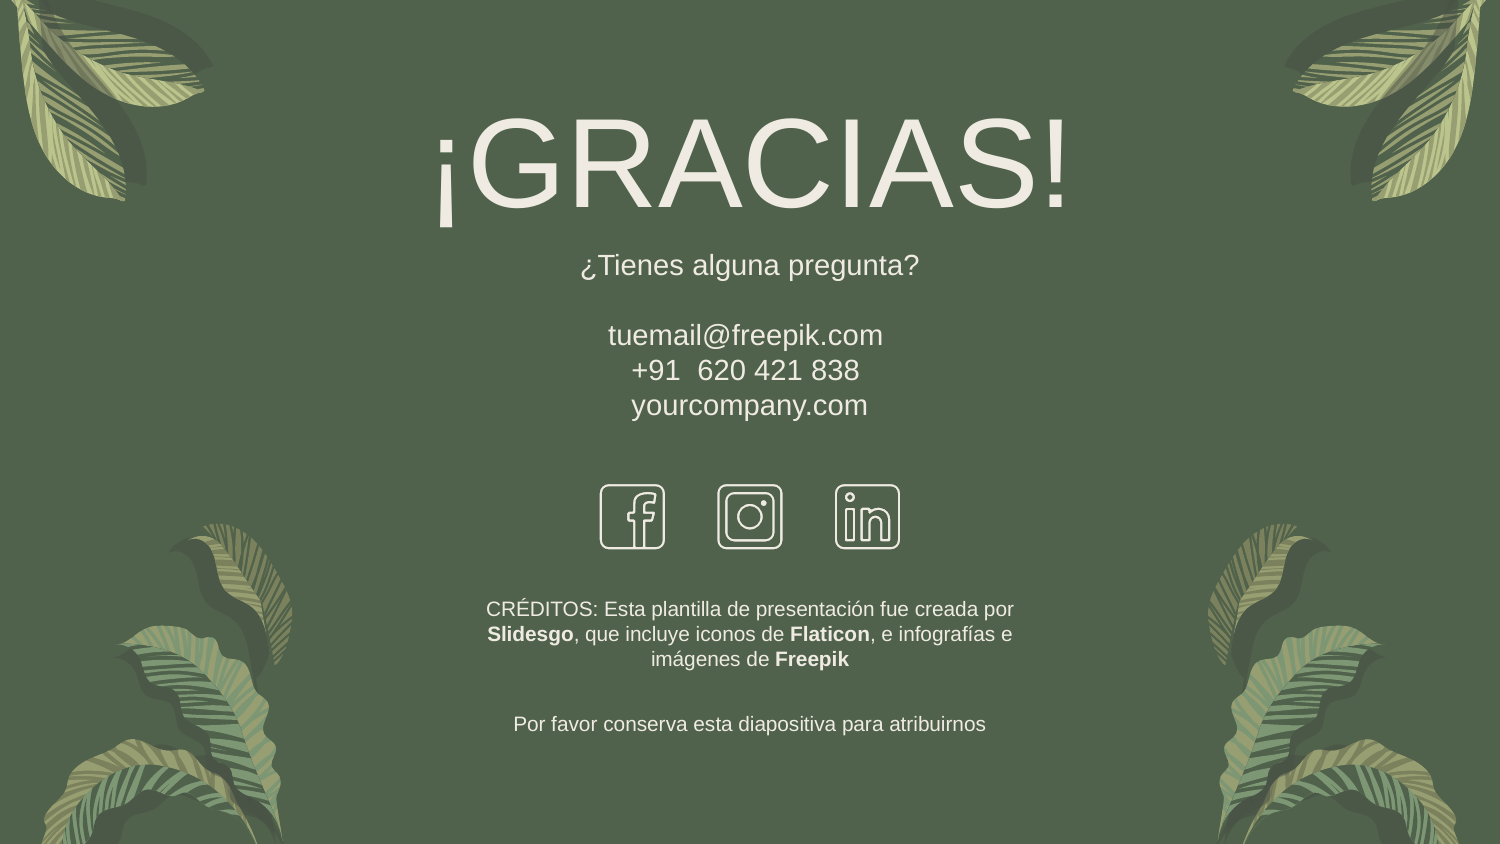

# ¡GRACIAS!
¿Tienes alguna pregunta?

tuemail@freepik.com
+91  620 421 838
yourcompany.com

Por favor conserva esta diapositiva para atribuirnos